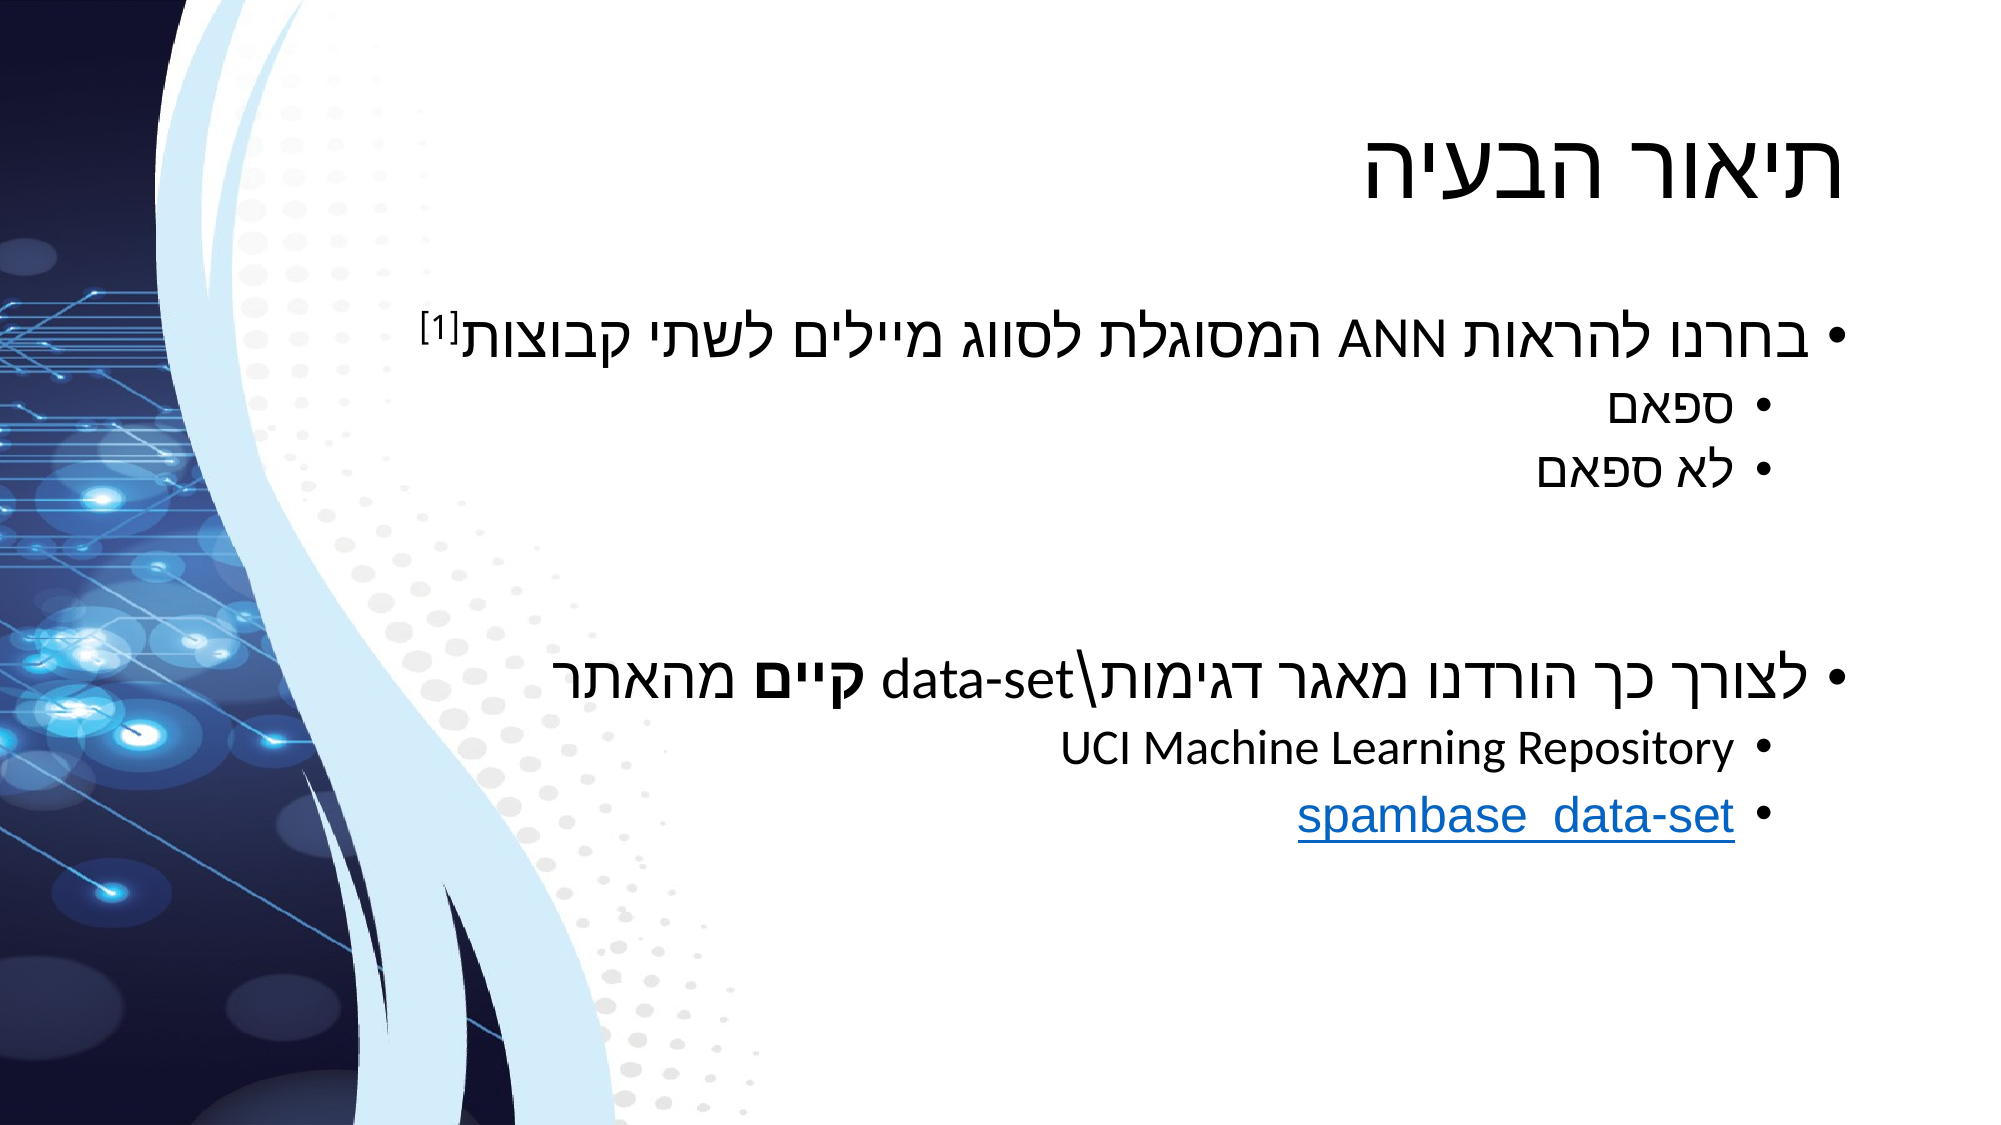

# תיאור הבעיה
בחרנו להראות ANN המסוגלת לסווג מיילים לשתי קבוצות[1]
ספאם
לא ספאם

לצורך כך הורדנו מאגר דגימות\data-set קיים מהאתר
UCI Machine Learning Repository
spambase  data-set